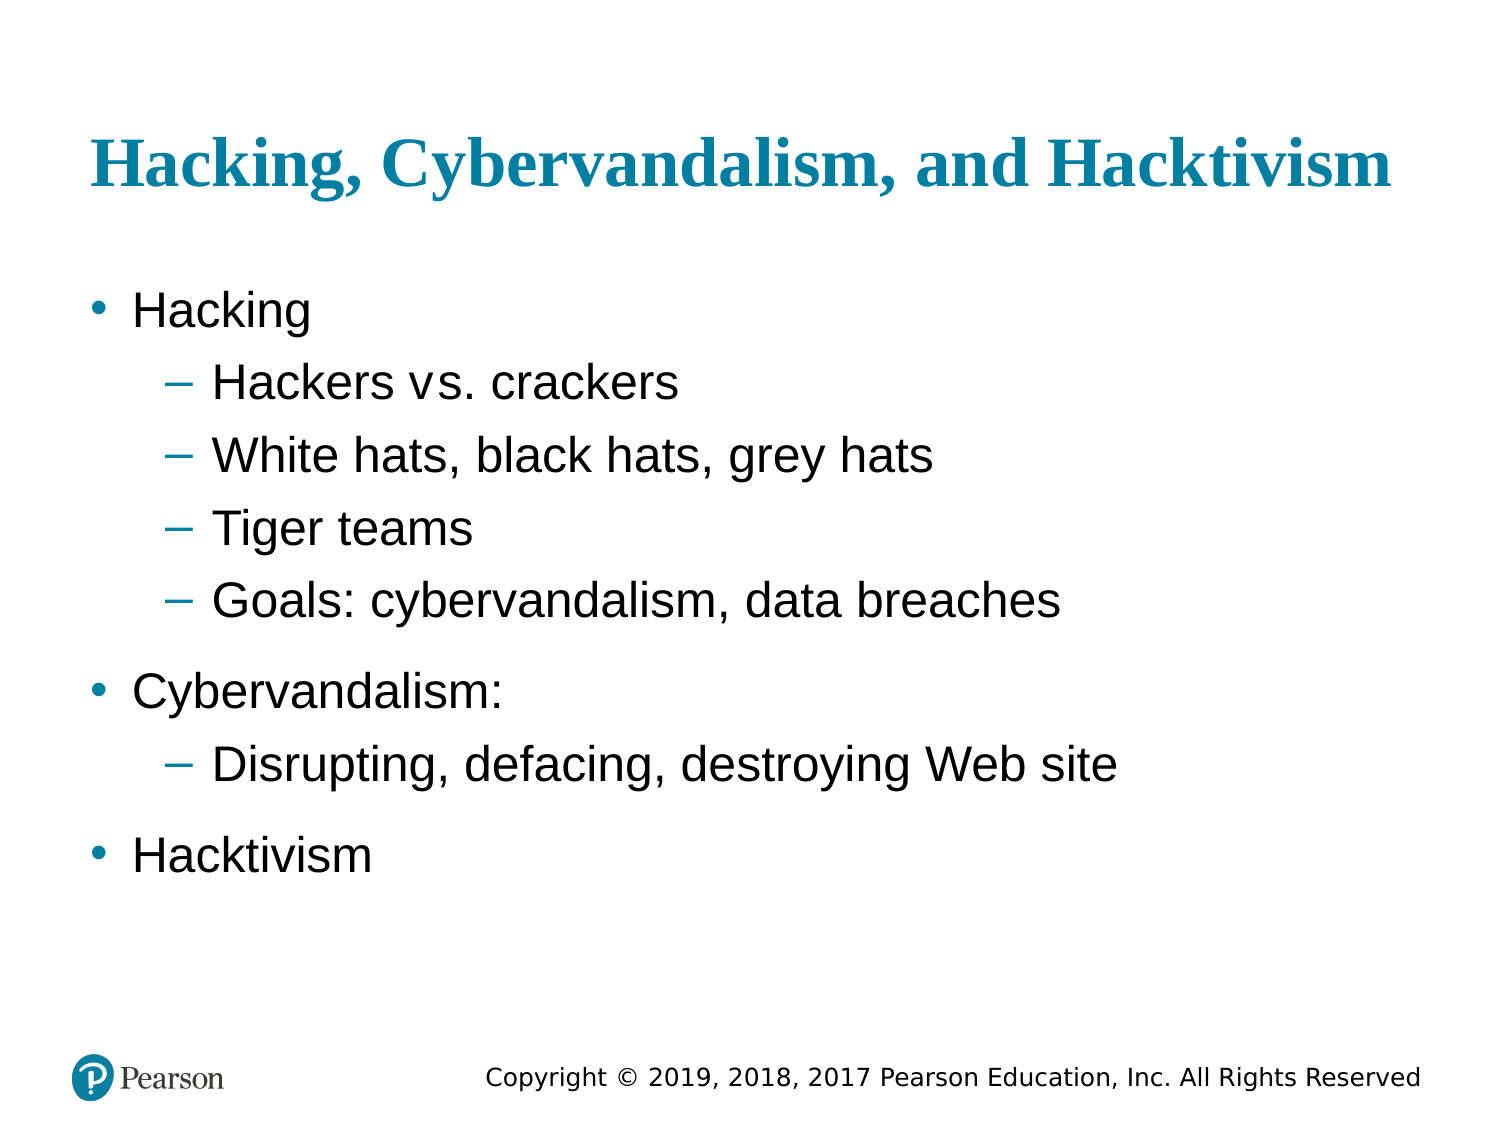

# Hacking, Cybervandalism, and Hacktivism
Hacking
Hackers versus. crackers
White hats, black hats, grey hats
Tiger teams
Goals: cybervandalism, data breaches
Cybervandalism:
Disrupting, defacing, destroying Web site
Hacktivism